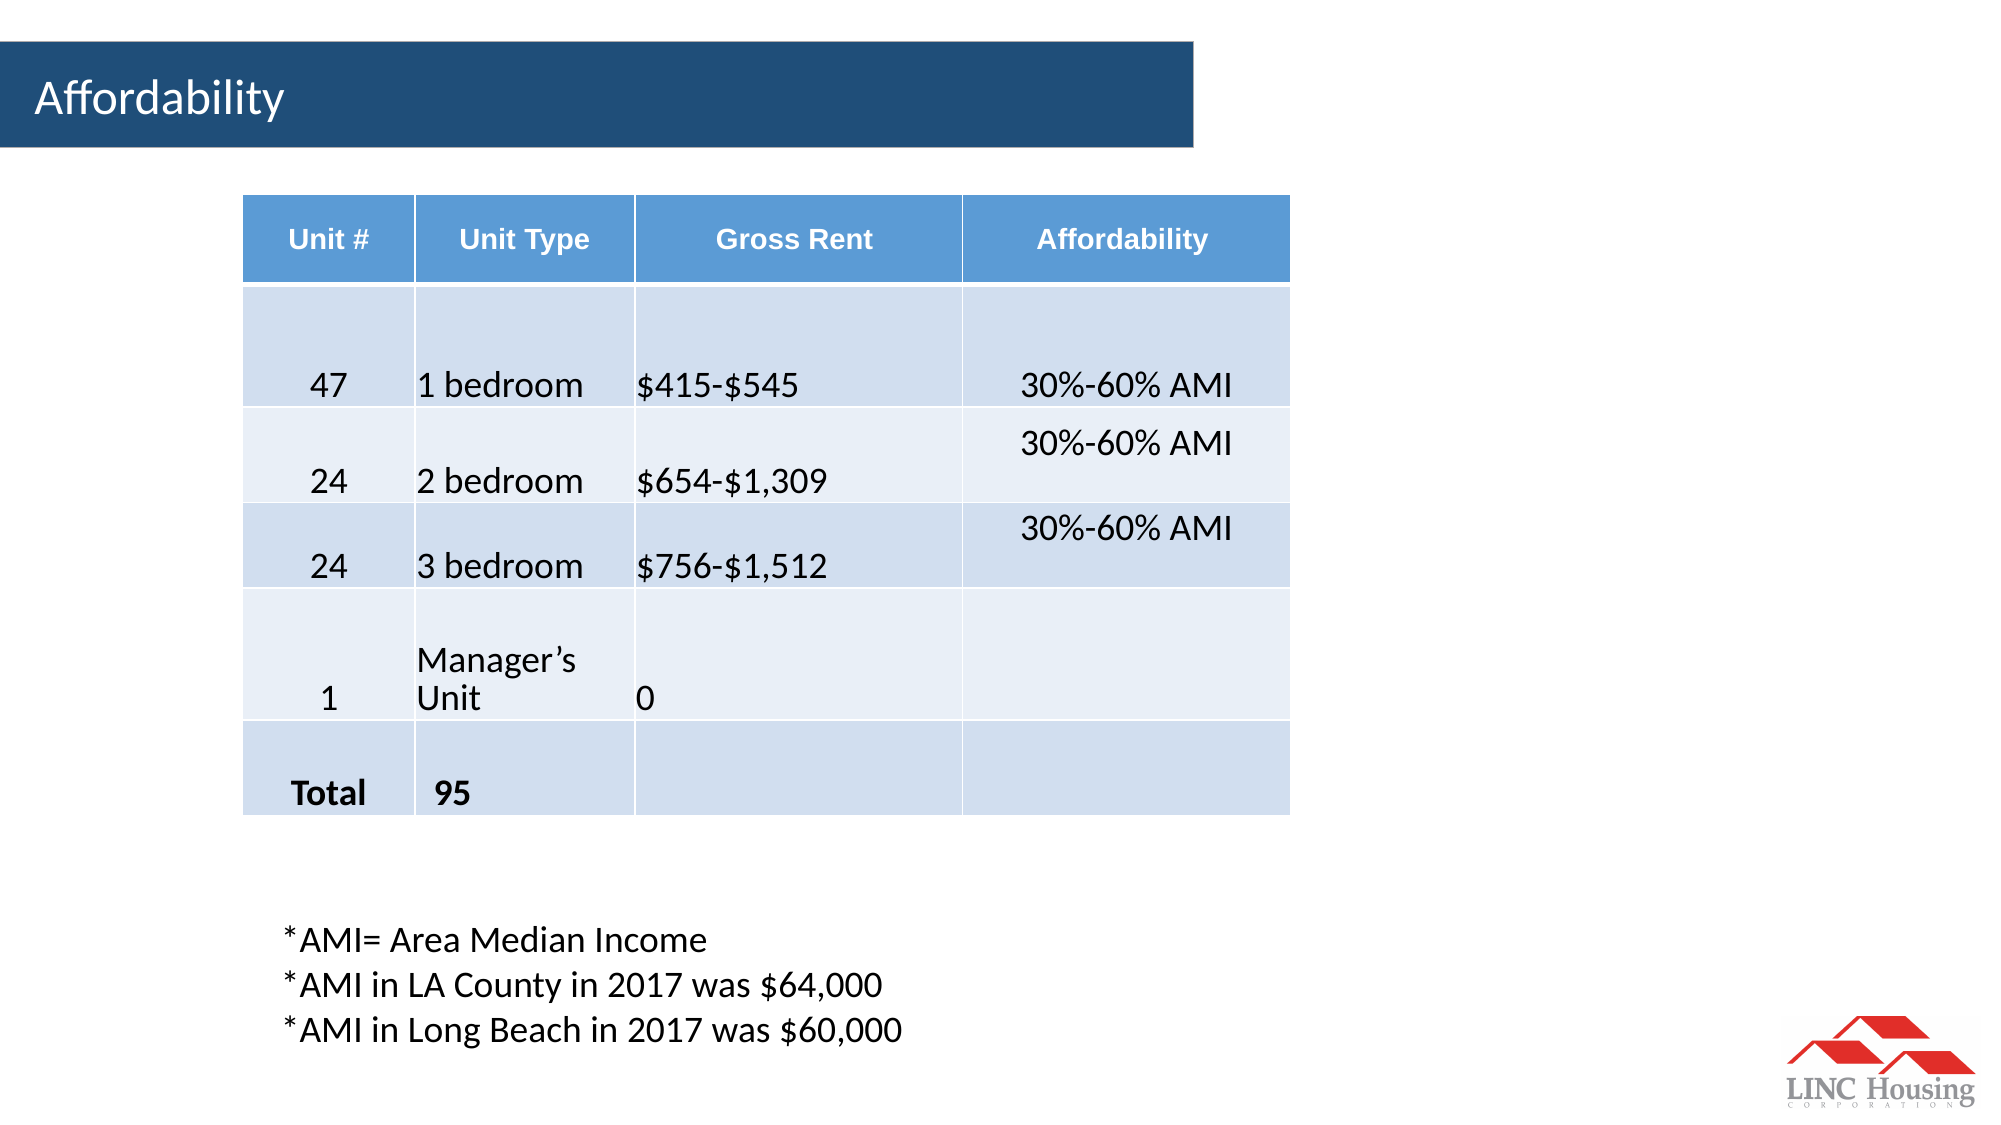

Affordability
| Unit # | Unit Type | Gross Rent | Affordability |
| --- | --- | --- | --- |
| 47 | 1 bedroom | $415-$545 | 30%-60% AMI |
| 24 | 2 bedroom | $654-$1,309 | 30%-60% AMI |
| 24 | 3 bedroom | $756-$1,512 | 30%-60% AMI |
| 1 | Manager’s Unit | 0 |  |
| Total | 95 |  |  |
*AMI= Area Median Income
*AMI in LA County in 2017 was $64,000
*AMI in Long Beach in 2017 was $60,000